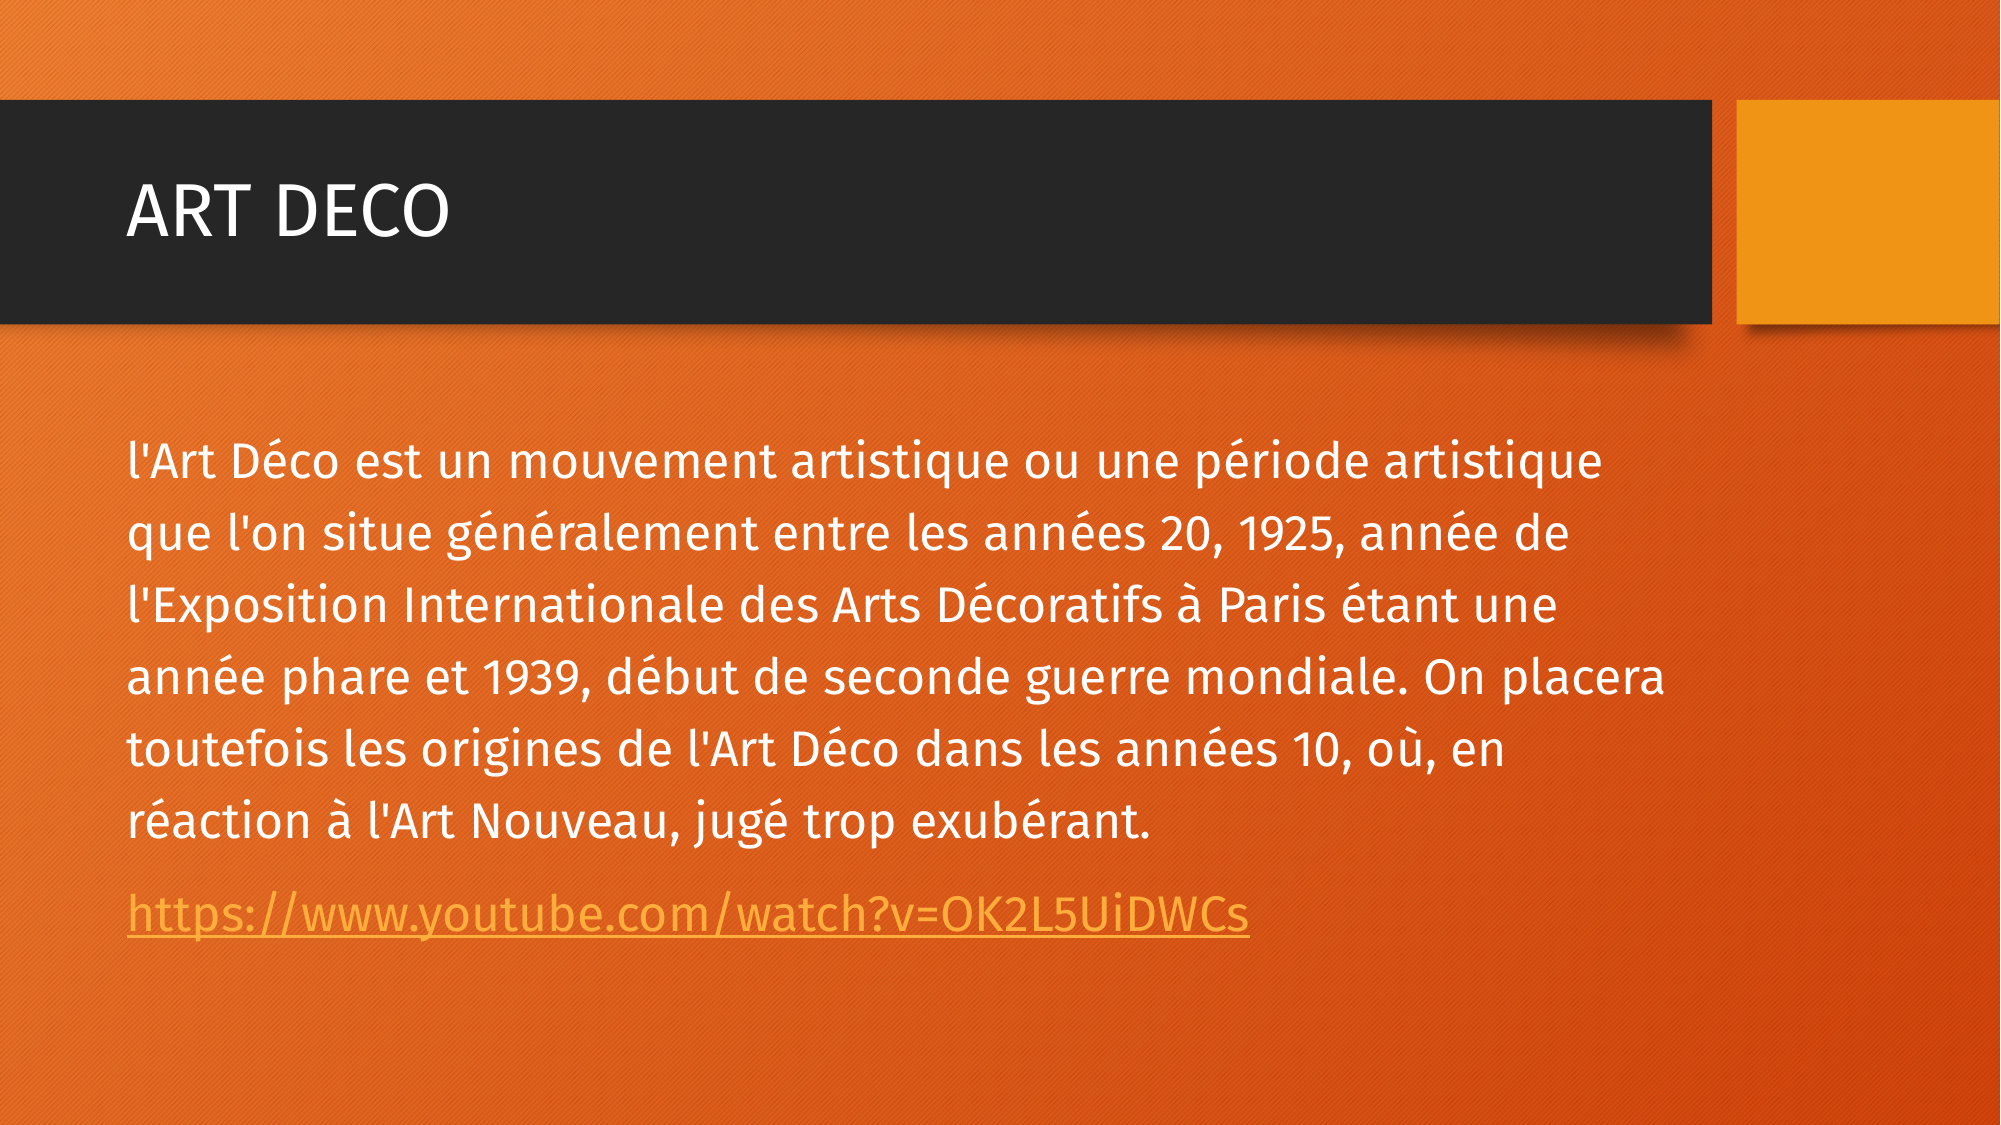

# ART DECO
l'Art Déco est un mouvement artistique ou une période artistique que l'on situe généralement entre les années 20, 1925, année de l'Exposition Internationale des Arts Décoratifs à Paris étant une année phare et 1939, début de seconde guerre mondiale. On placera toutefois les origines de l'Art Déco dans les années 10, où, en réaction à l'Art Nouveau, jugé trop exubérant.
https://www.youtube.com/watch?v=OK2L5UiDWCs